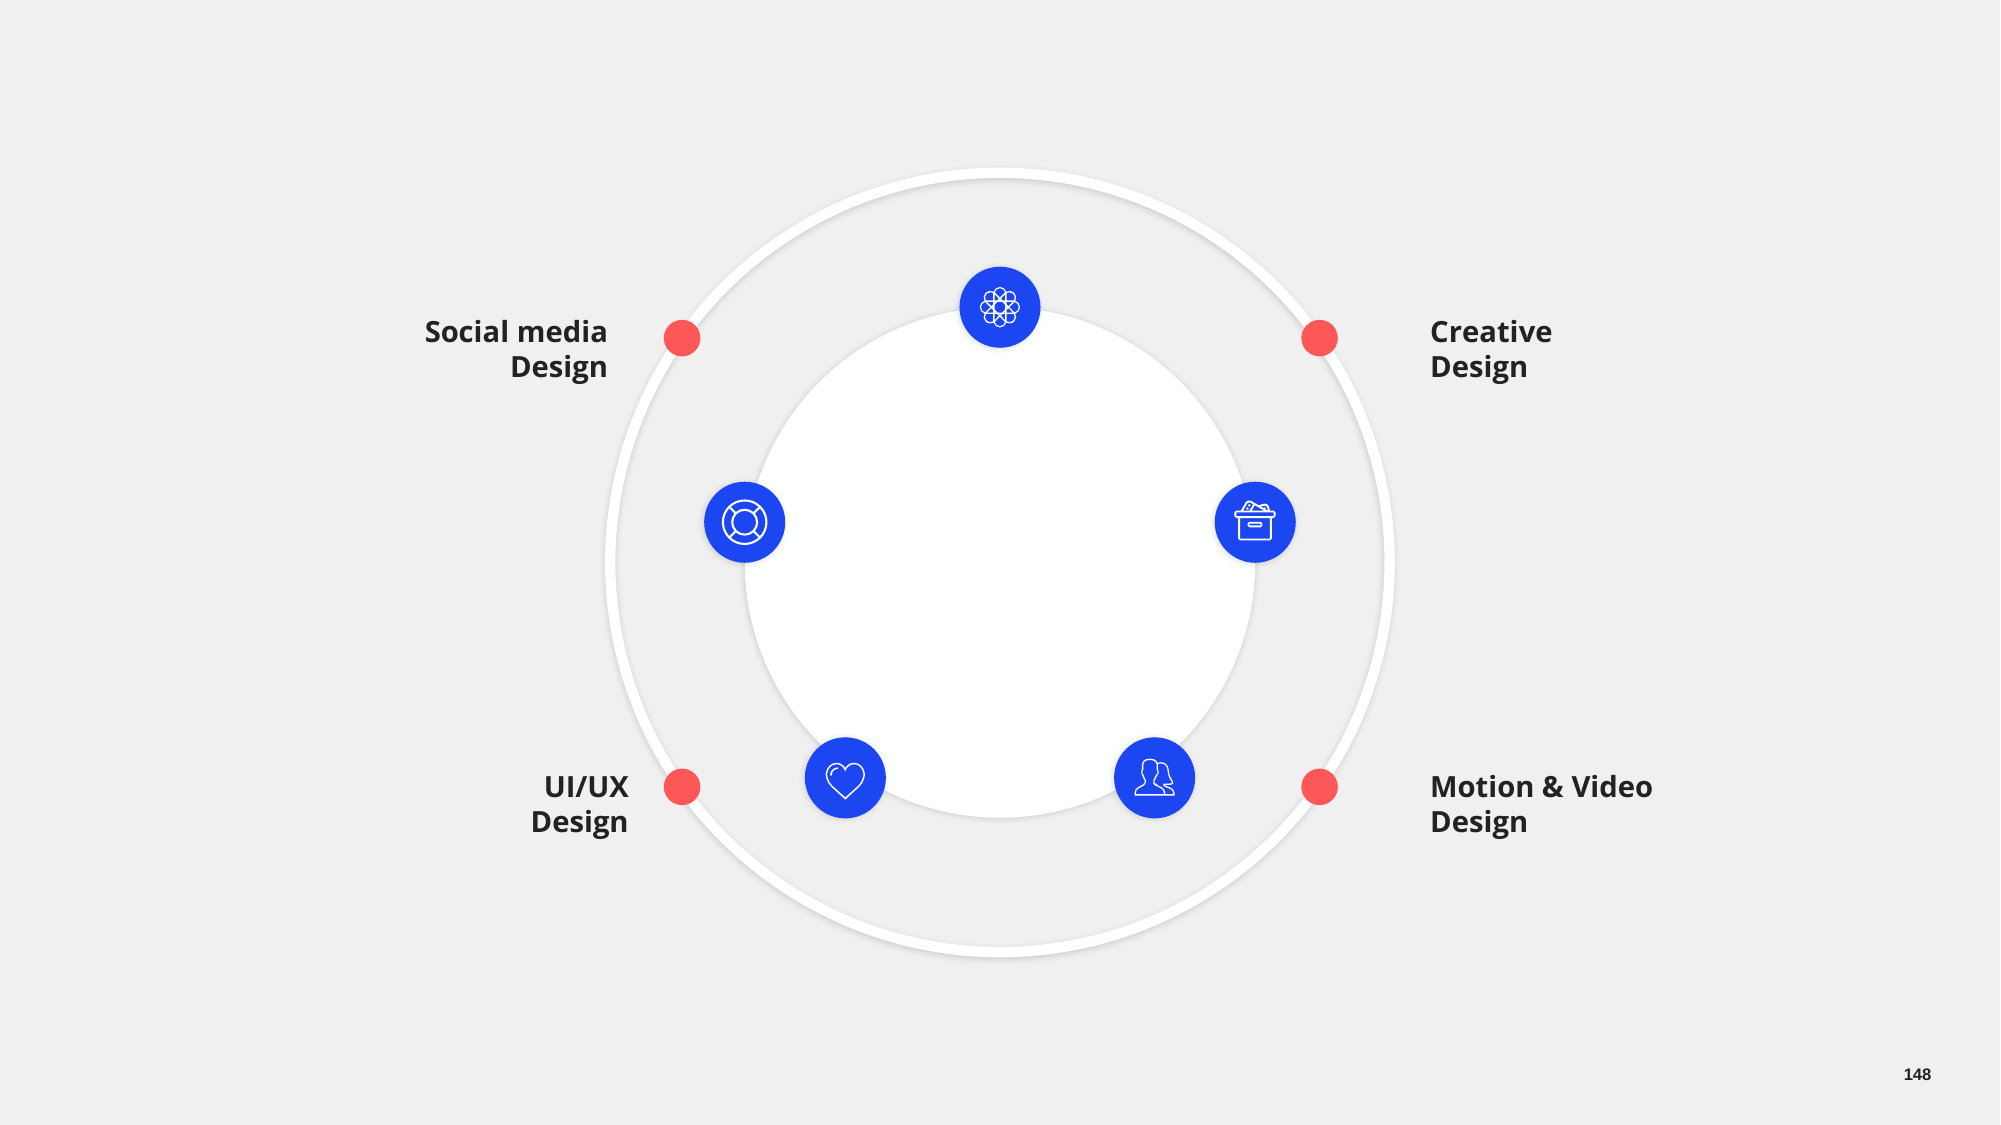

Social media
Design

Creative
Design

UI/UX
Design

Motion & Video
Design